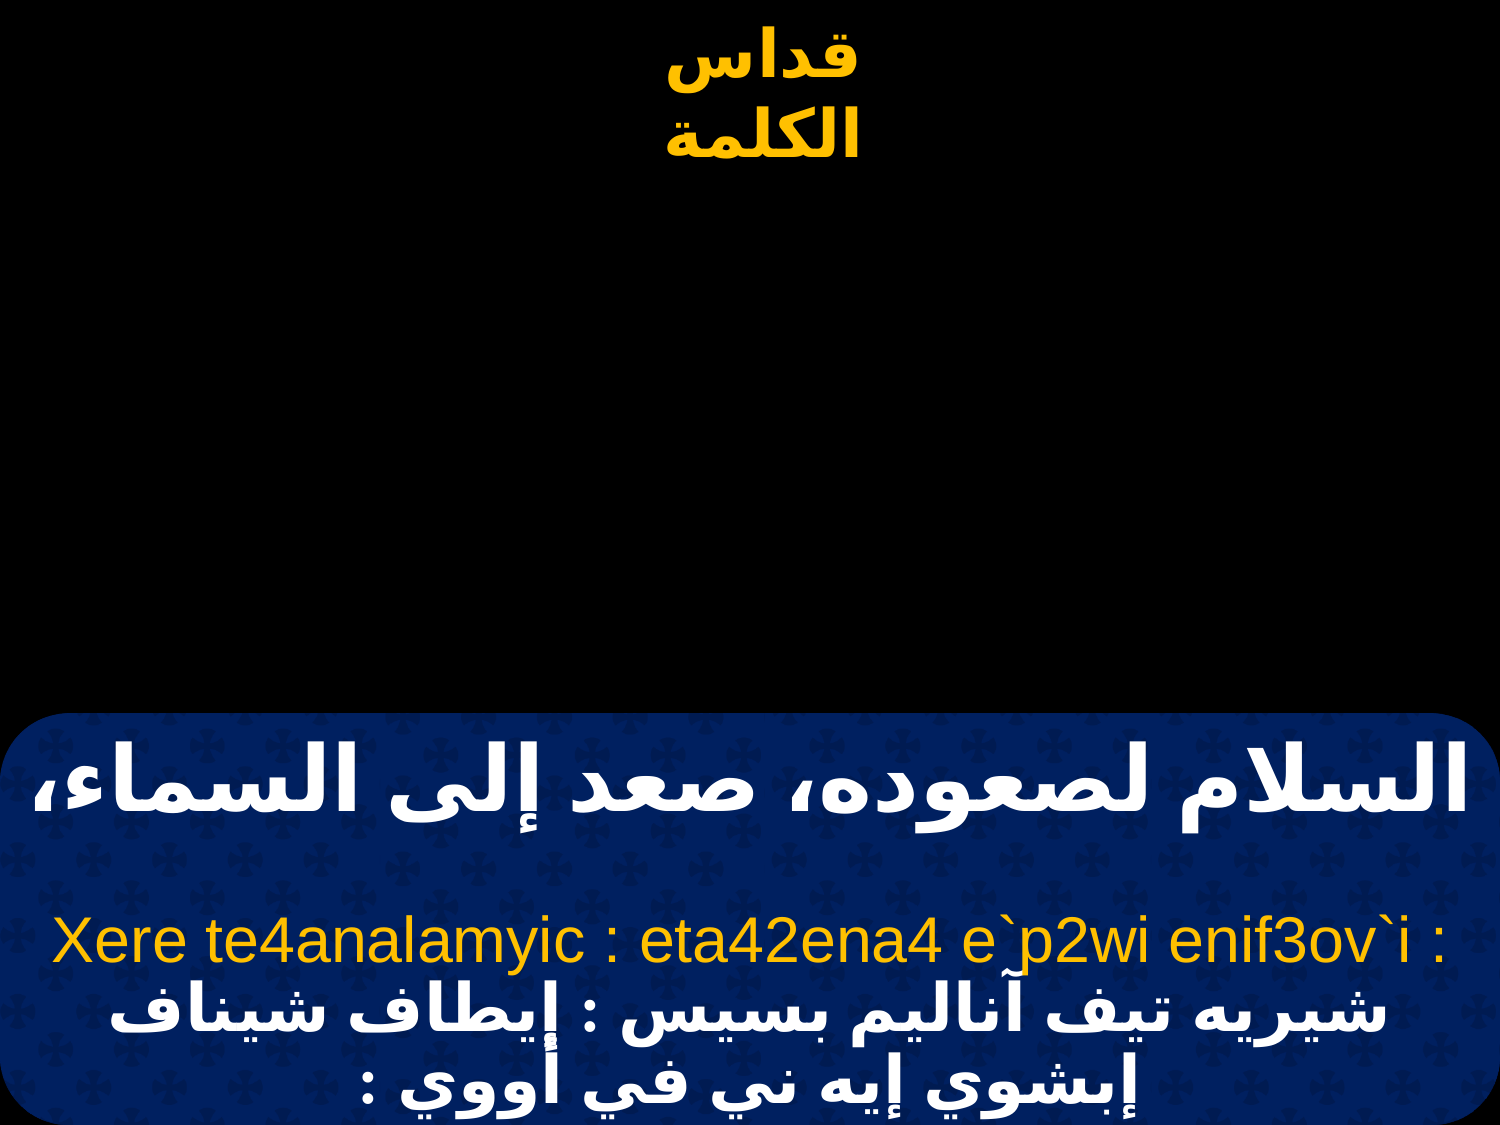

# السلام لصعوده، صعد إلى السماء،
Xere te4analamyic : eta42ena4 e`p2wi enif3ov`i :
شيريه تيف آناليم بسيس : إيطاف شيناف إبشوي إيه ني في أووي :